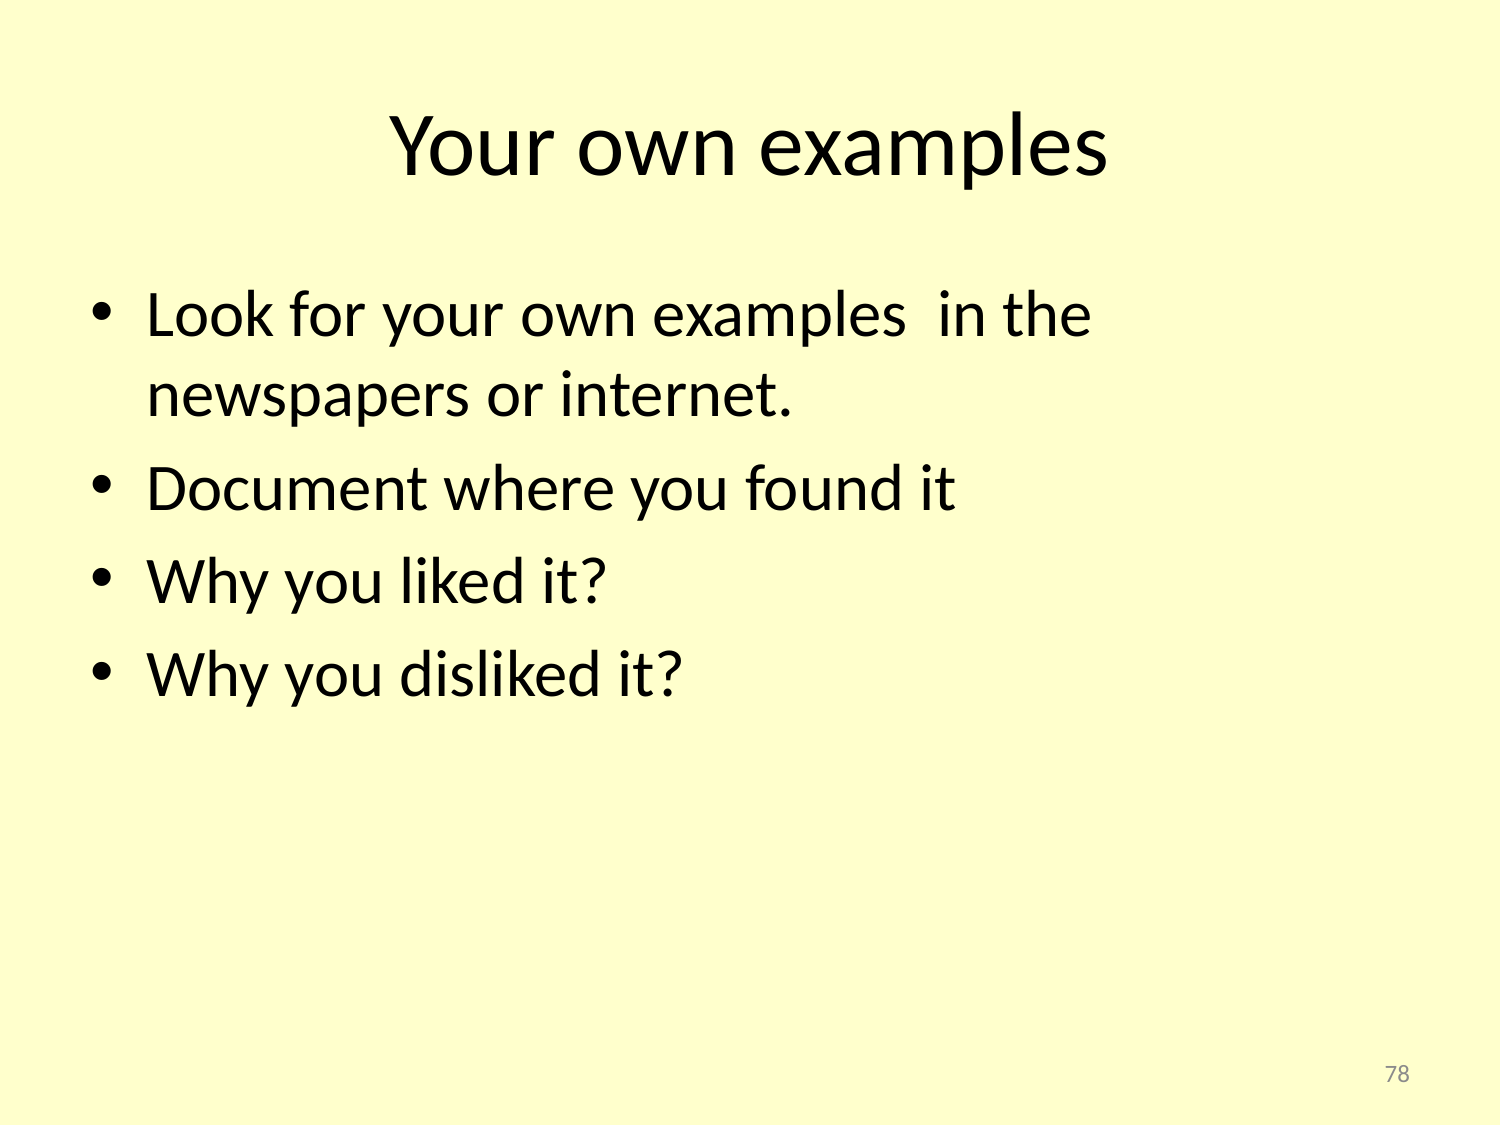

# Your own examples
Look for your own examples  in the newspapers or internet.
Document where you found it
Why you liked it?
Why you disliked it?

78